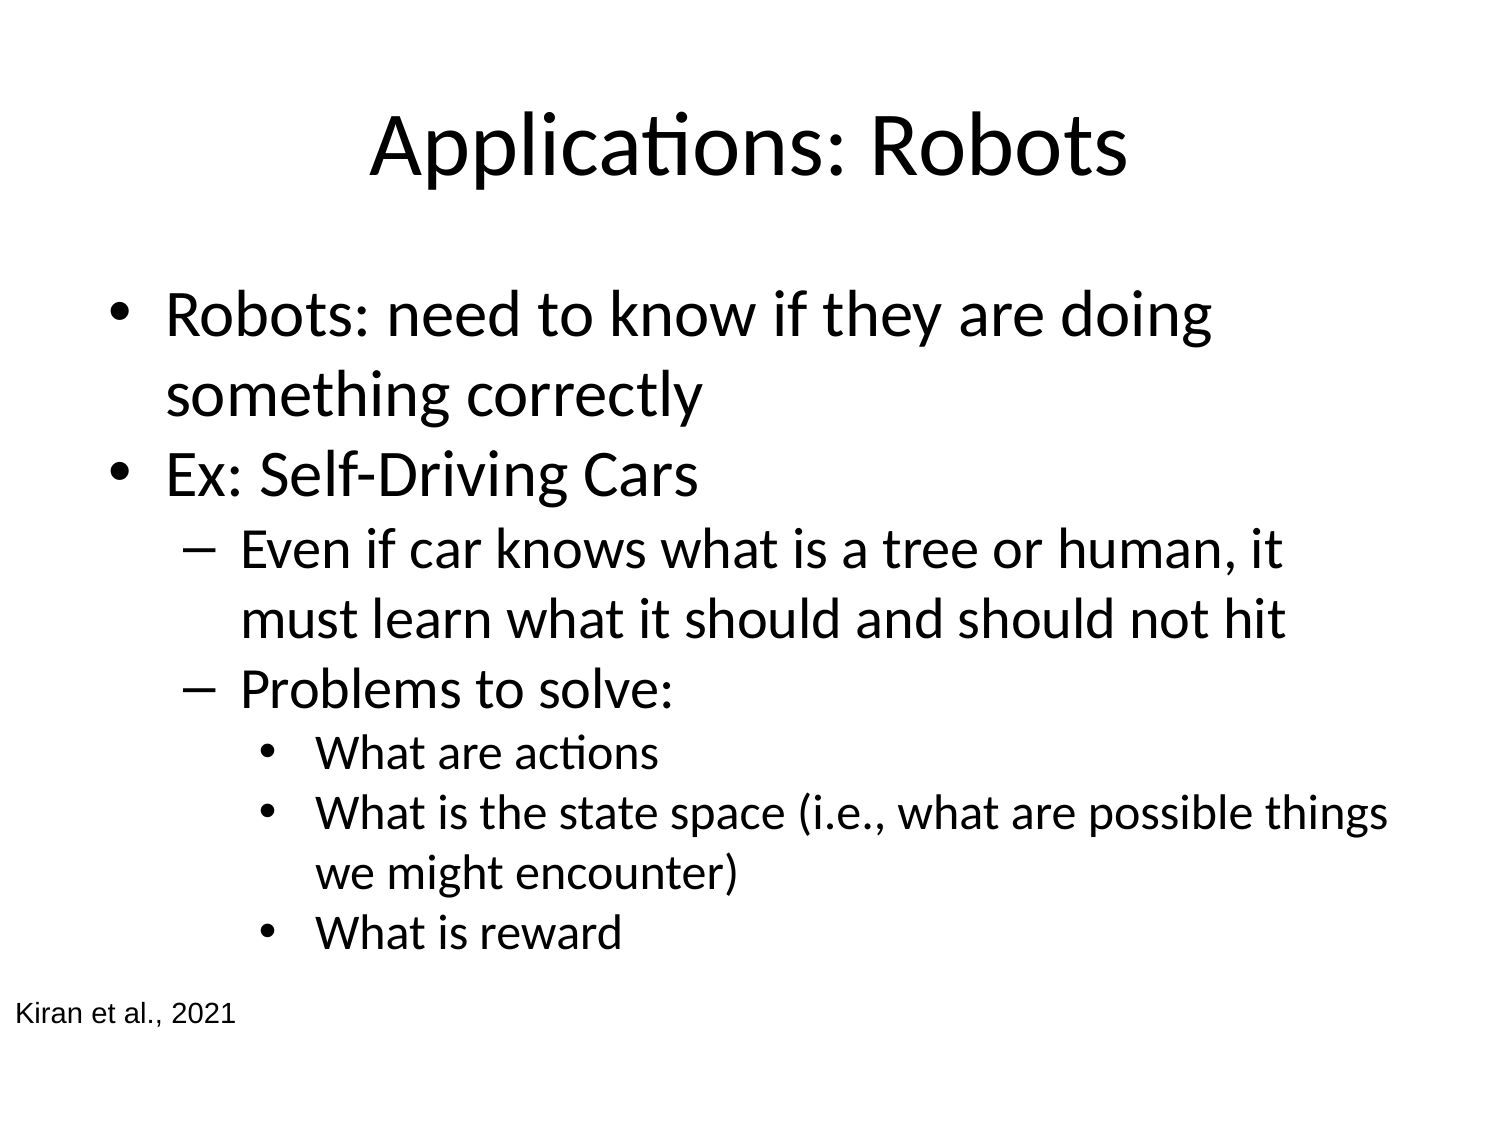

# Applications: Robots
Robots: need to know if they are doing something correctly
Ex: Self-Driving Cars
Even if car knows what is a tree or human, it must learn what it should and should not hit
Problems to solve:
What are actions
What is the state space (i.e., what are possible things we might encounter)
What is reward
Kiran et al., 2021